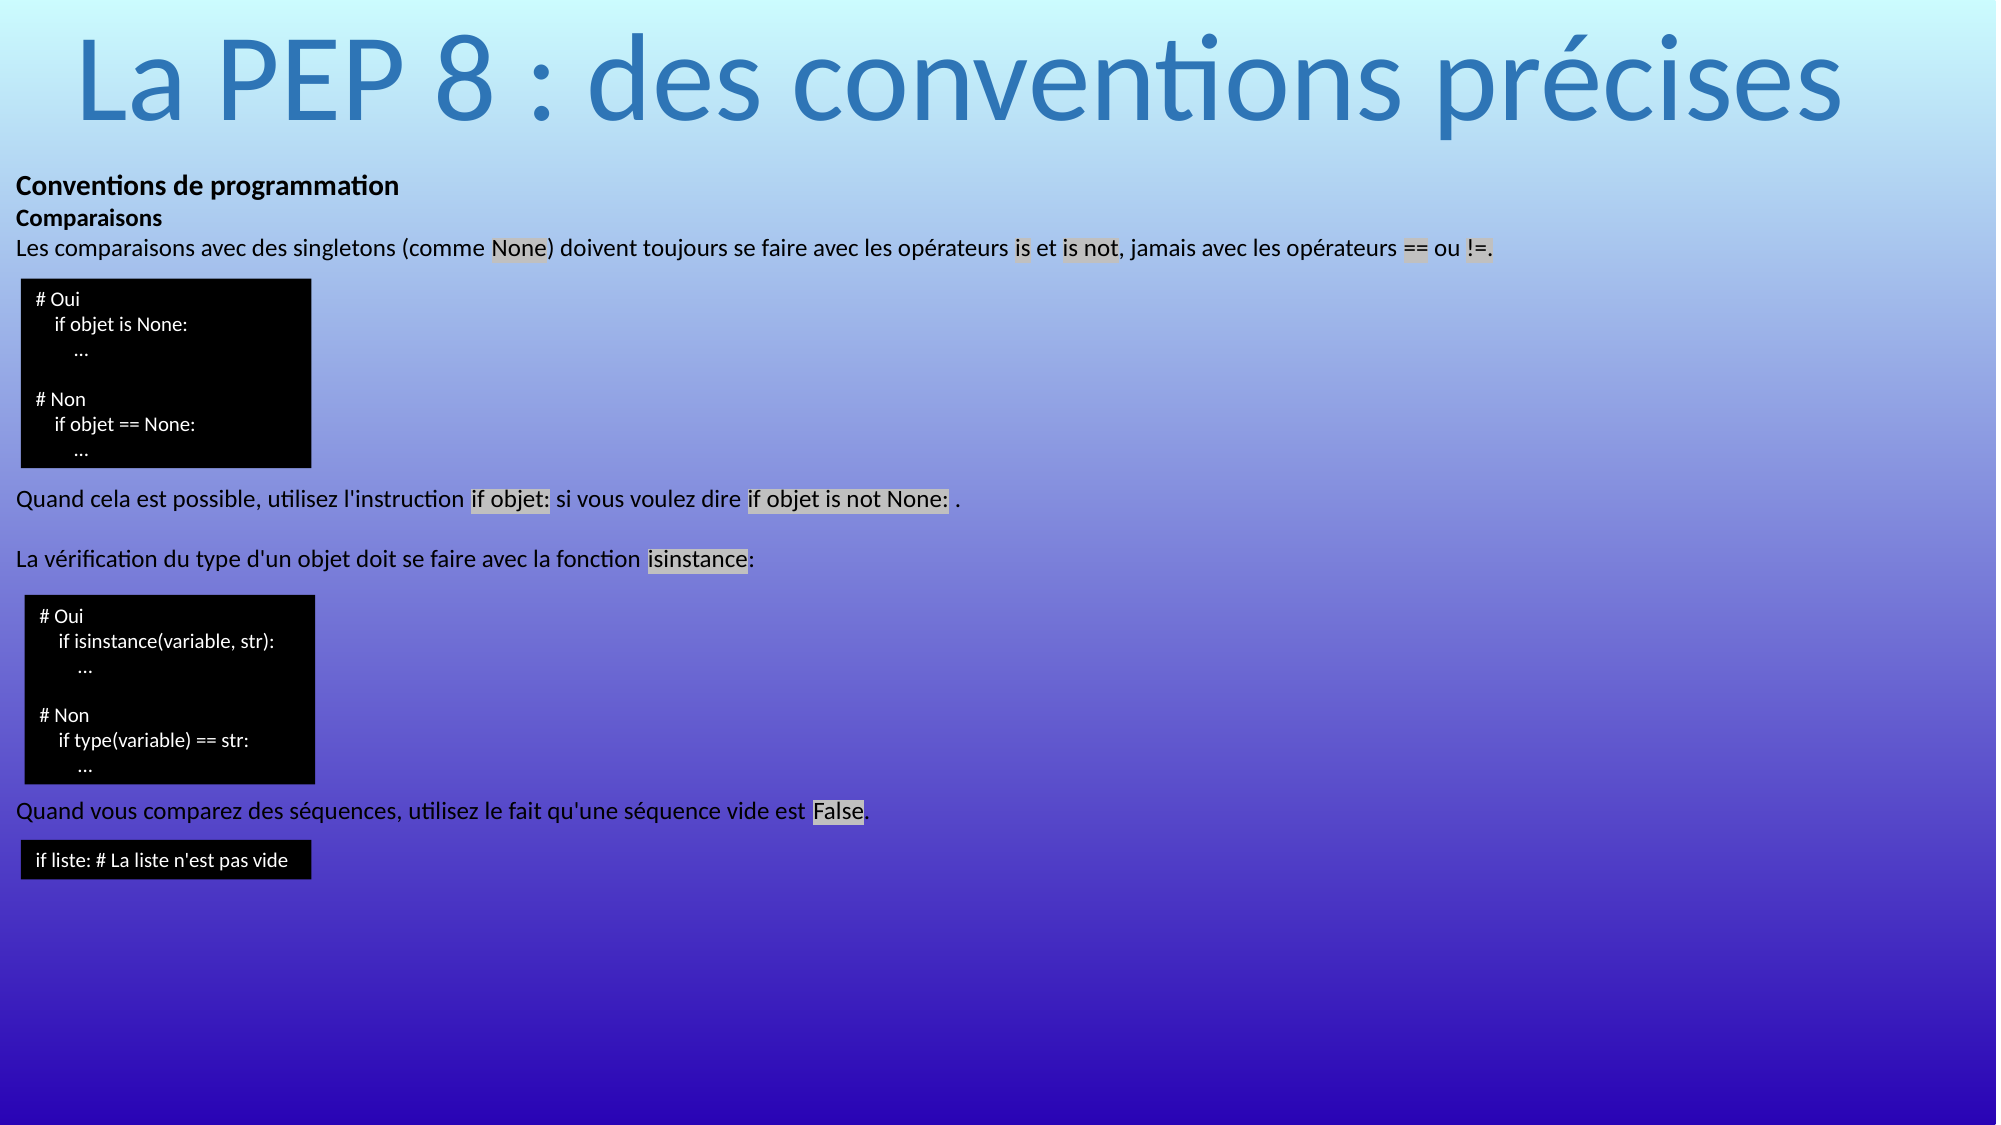

# La PEP 8 : des conventions précises

Conventions de programmation
Comparaisons
Les comparaisons avec des singletons (comme None) doivent toujours se faire avec les opérateurs is et is not, jamais avec les opérateurs == ou !=.
# Oui
    if objet is None:
        ...

# Non
    if objet == None:
        ...
Quand cela est possible, utilisez l'instruction if objet: si vous voulez dire if objet is not None: .

La vérification du type d'un objet doit se faire avec la fonction isinstance:
# Oui
    if isinstance(variable, str):
        ...

# Non
    if type(variable) == str:
        ...
Quand vous comparez des séquences, utilisez le fait qu'une séquence vide est False.
if liste: # La liste n'est pas vide

812